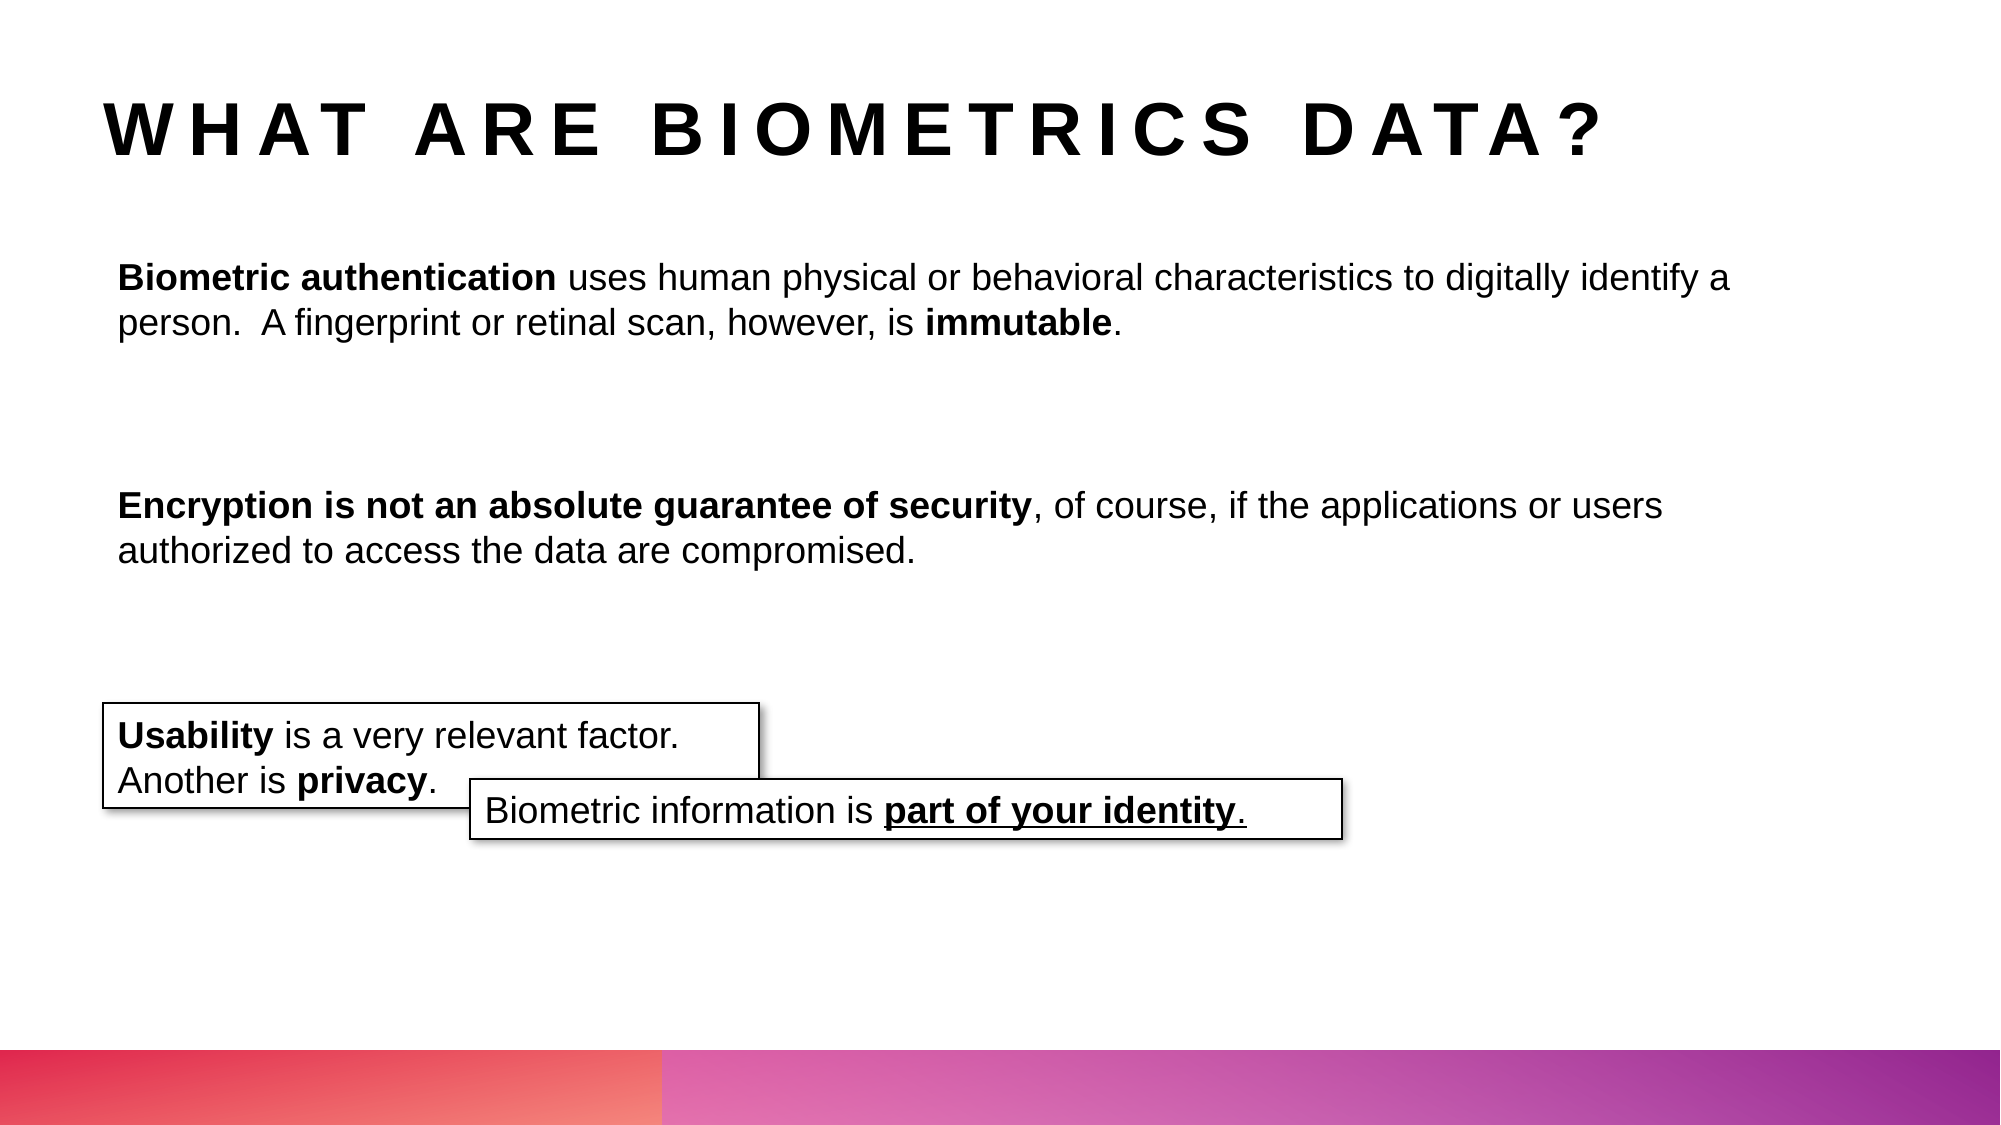

# What Are biometrics data?
Biometric authentication uses human physical or behavioral characteristics to digitally identify a person.  A fingerprint or retinal scan, however, is immutable.

Encryption is not an absolute guarantee of security, of course, if the applications or users authorized to access the data are compromised.
Usability is a very relevant factor.
Another is privacy.
Biometric information is part of your identity.